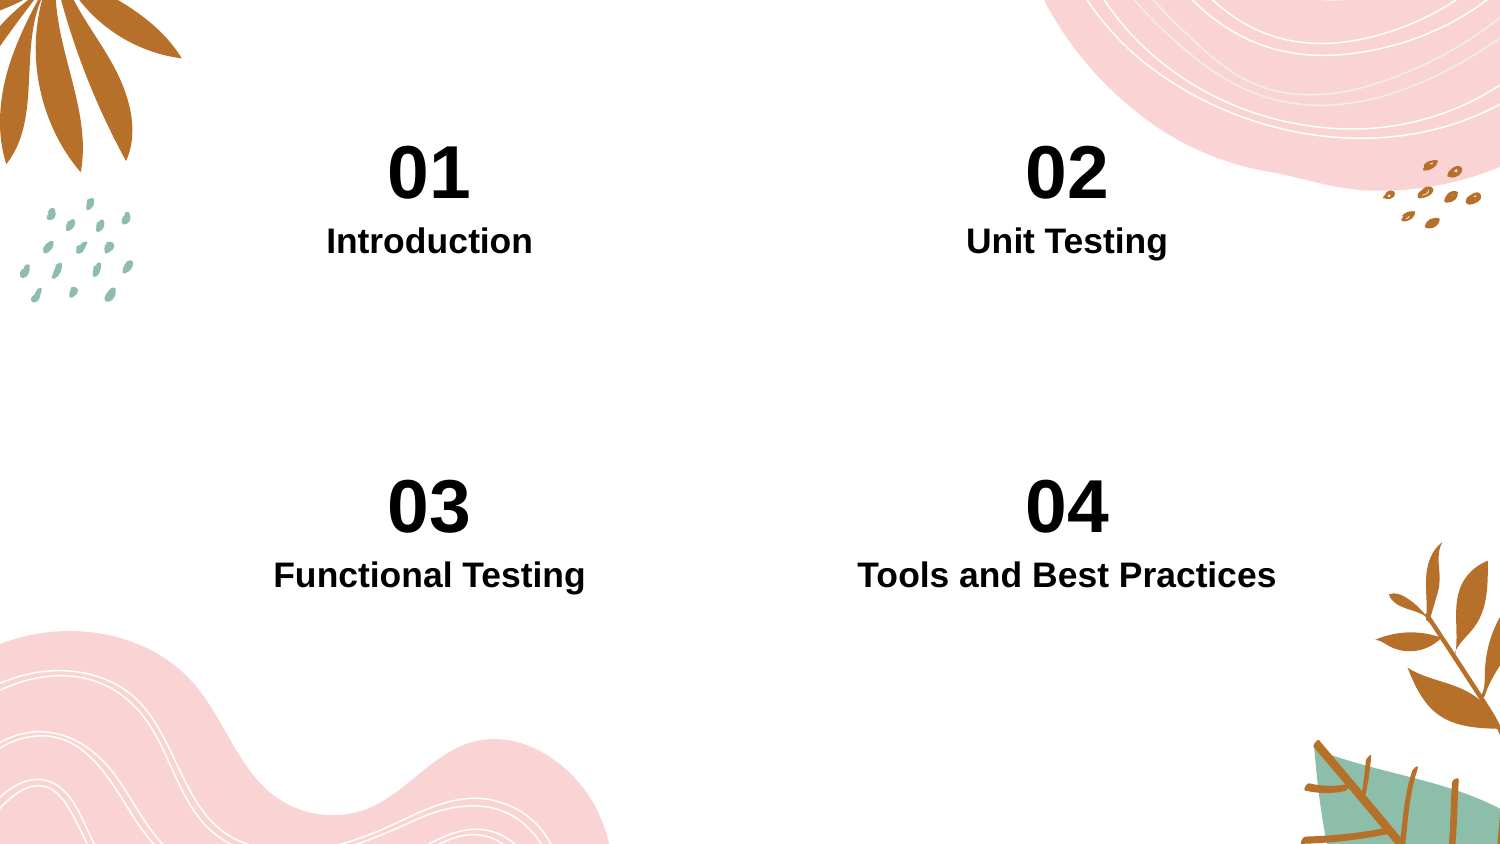

01
02
# Introduction
Unit Testing
03
04
Functional Testing
Tools and Best Practices